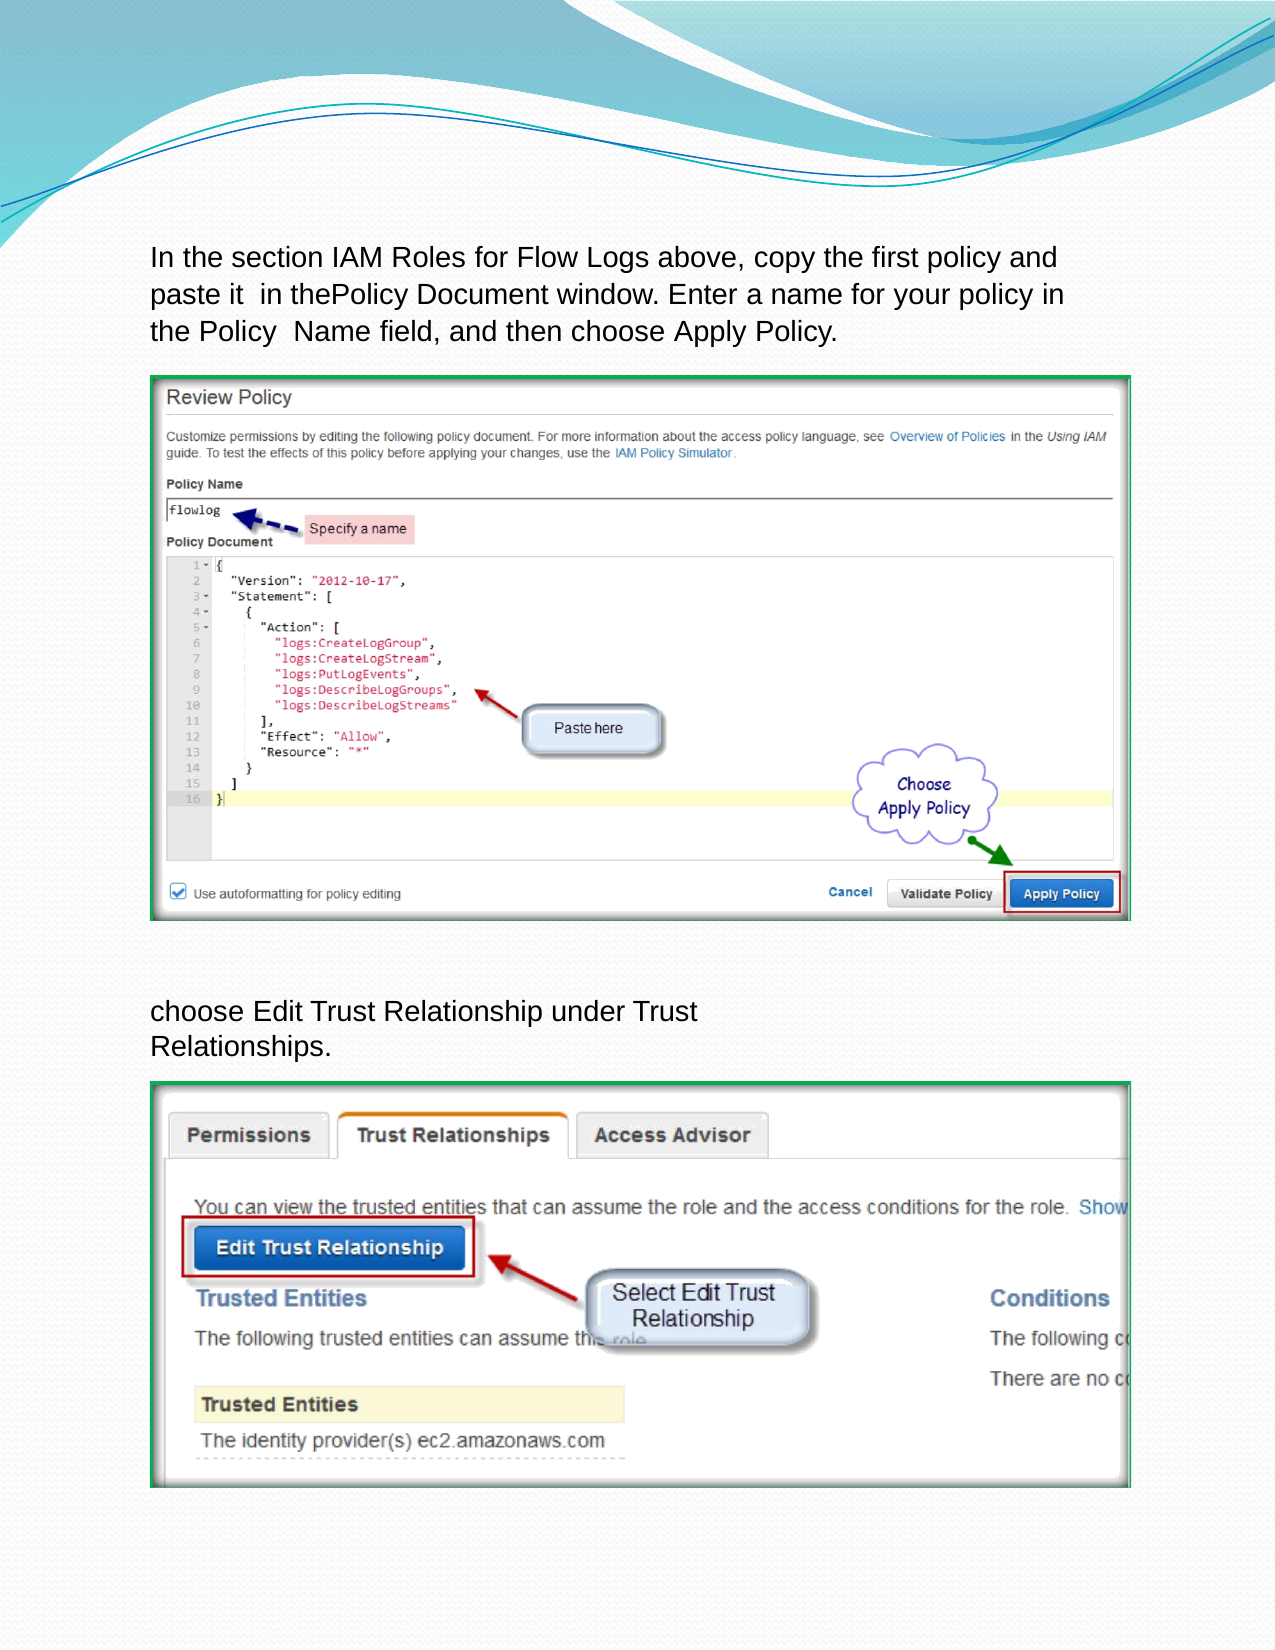

In the section IAM Roles for Flow Logs above, copy the first policy and paste it  in thePolicy Document window. Enter a name for your policy in the Policy  Name field, and then choose Apply Policy.

choose Edit Trust Relationship under Trust Relationships.